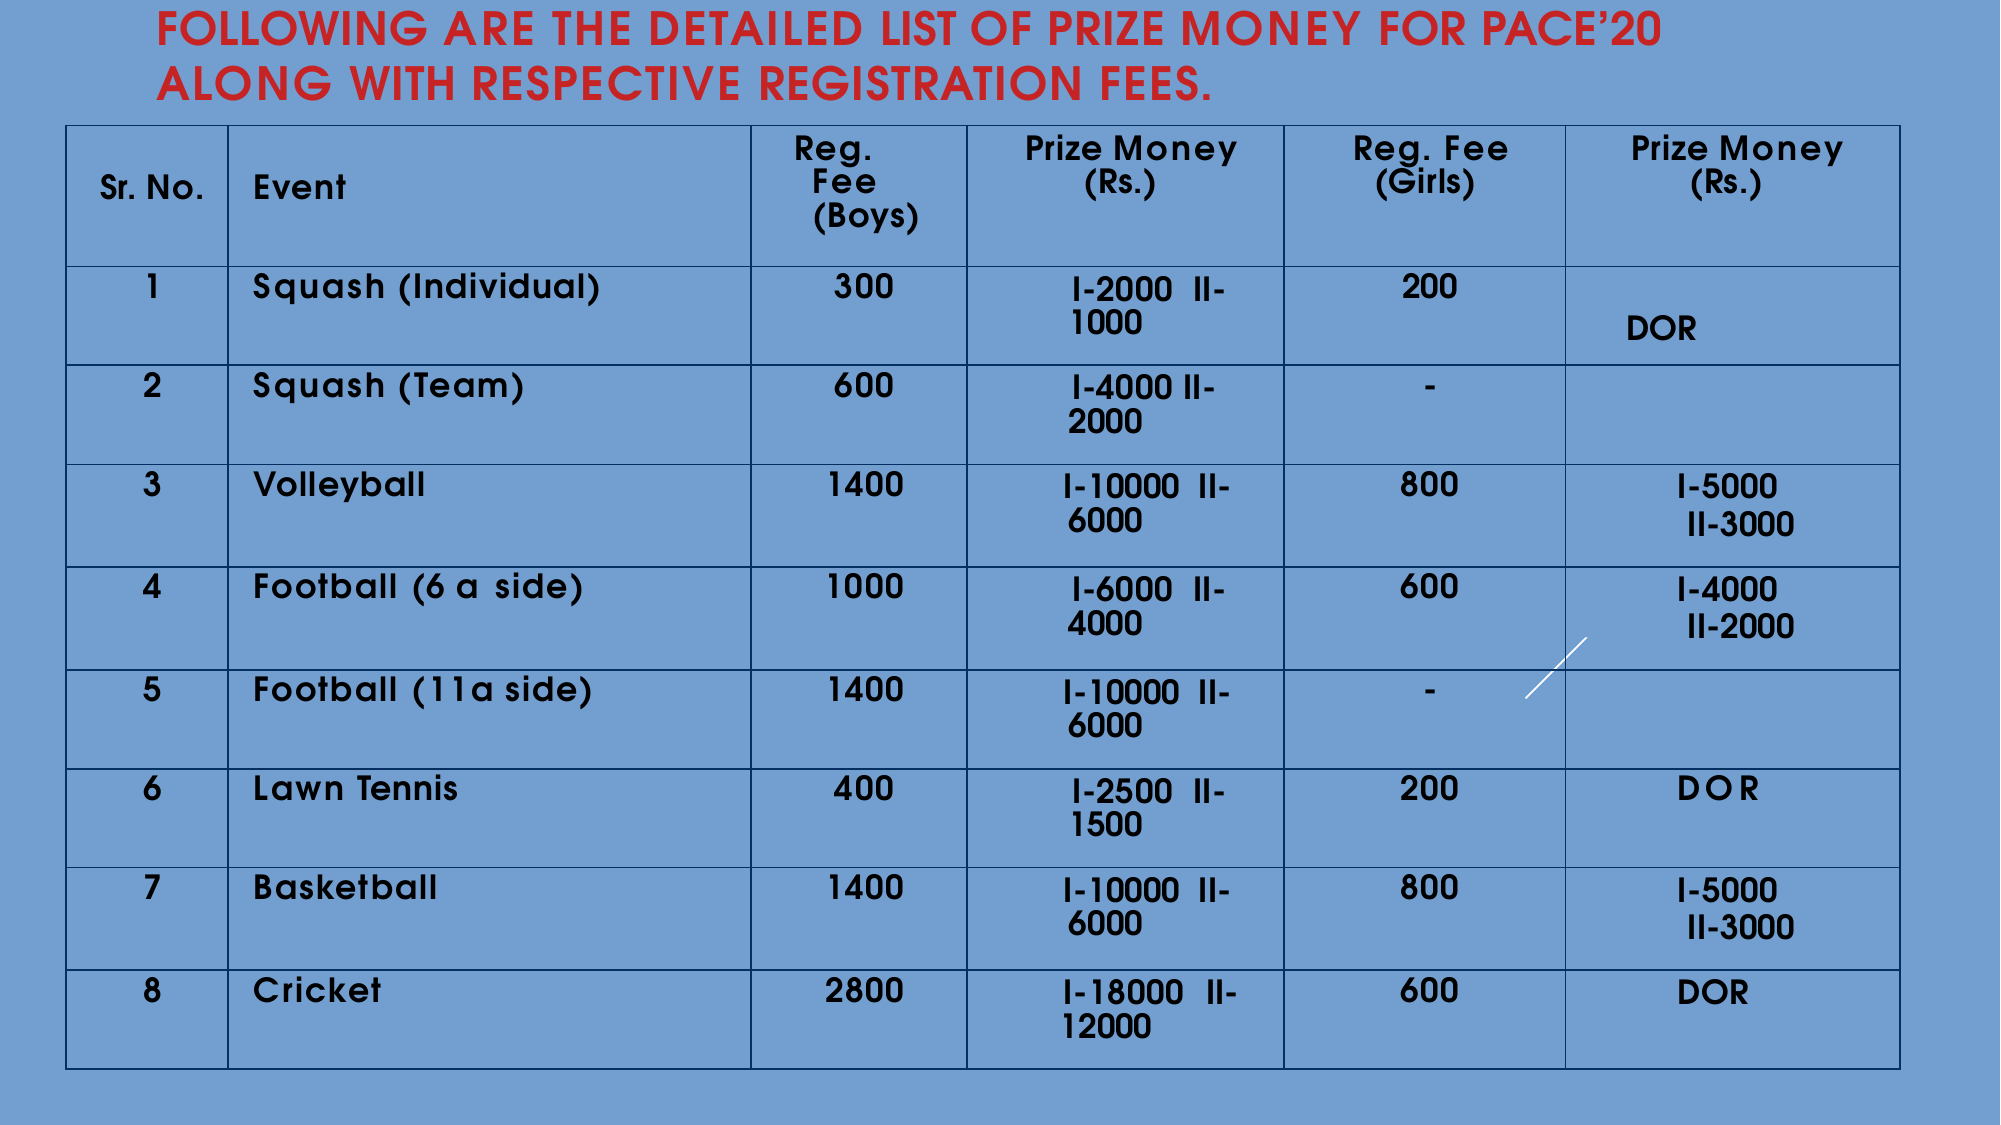

Following are the detailed list of prize money for PACE’20 along with respective registration fees.
| Sr. No. | Event | Reg. Fee (Boys) | Prize Money (Rs.) | Reg. Fee (Girls) | Prize Money (Rs.) |
| --- | --- | --- | --- | --- | --- |
| 1 | Squash (Individual) | 300 | I-2000 II-1000 | 200 | DOR |
| 2 | Squash (Team) | 600 | I-4000 II-2000 | - |  |
| 3 | Volleyball | 1400 | I-10000 II-6000 | 800 | I-5000 II-3000 |
| 4 | Football (6 a side) | 1000 | I-6000 II-4000 | 600 | I-4000 II-2000 |
| 5 | Football (11a side) | 1400 | I-10000 II-6000 | - |  |
| 6 | Lawn Tennis | 400 | I-2500 II-1500 | 200 | DOR |
| 7 | Basketball | 1400 | I-10000 II-6000 | 800 | I-5000 II-3000 |
| 8 | Cricket | 2800 | I-18000 II-12000 | 600 | DOR |